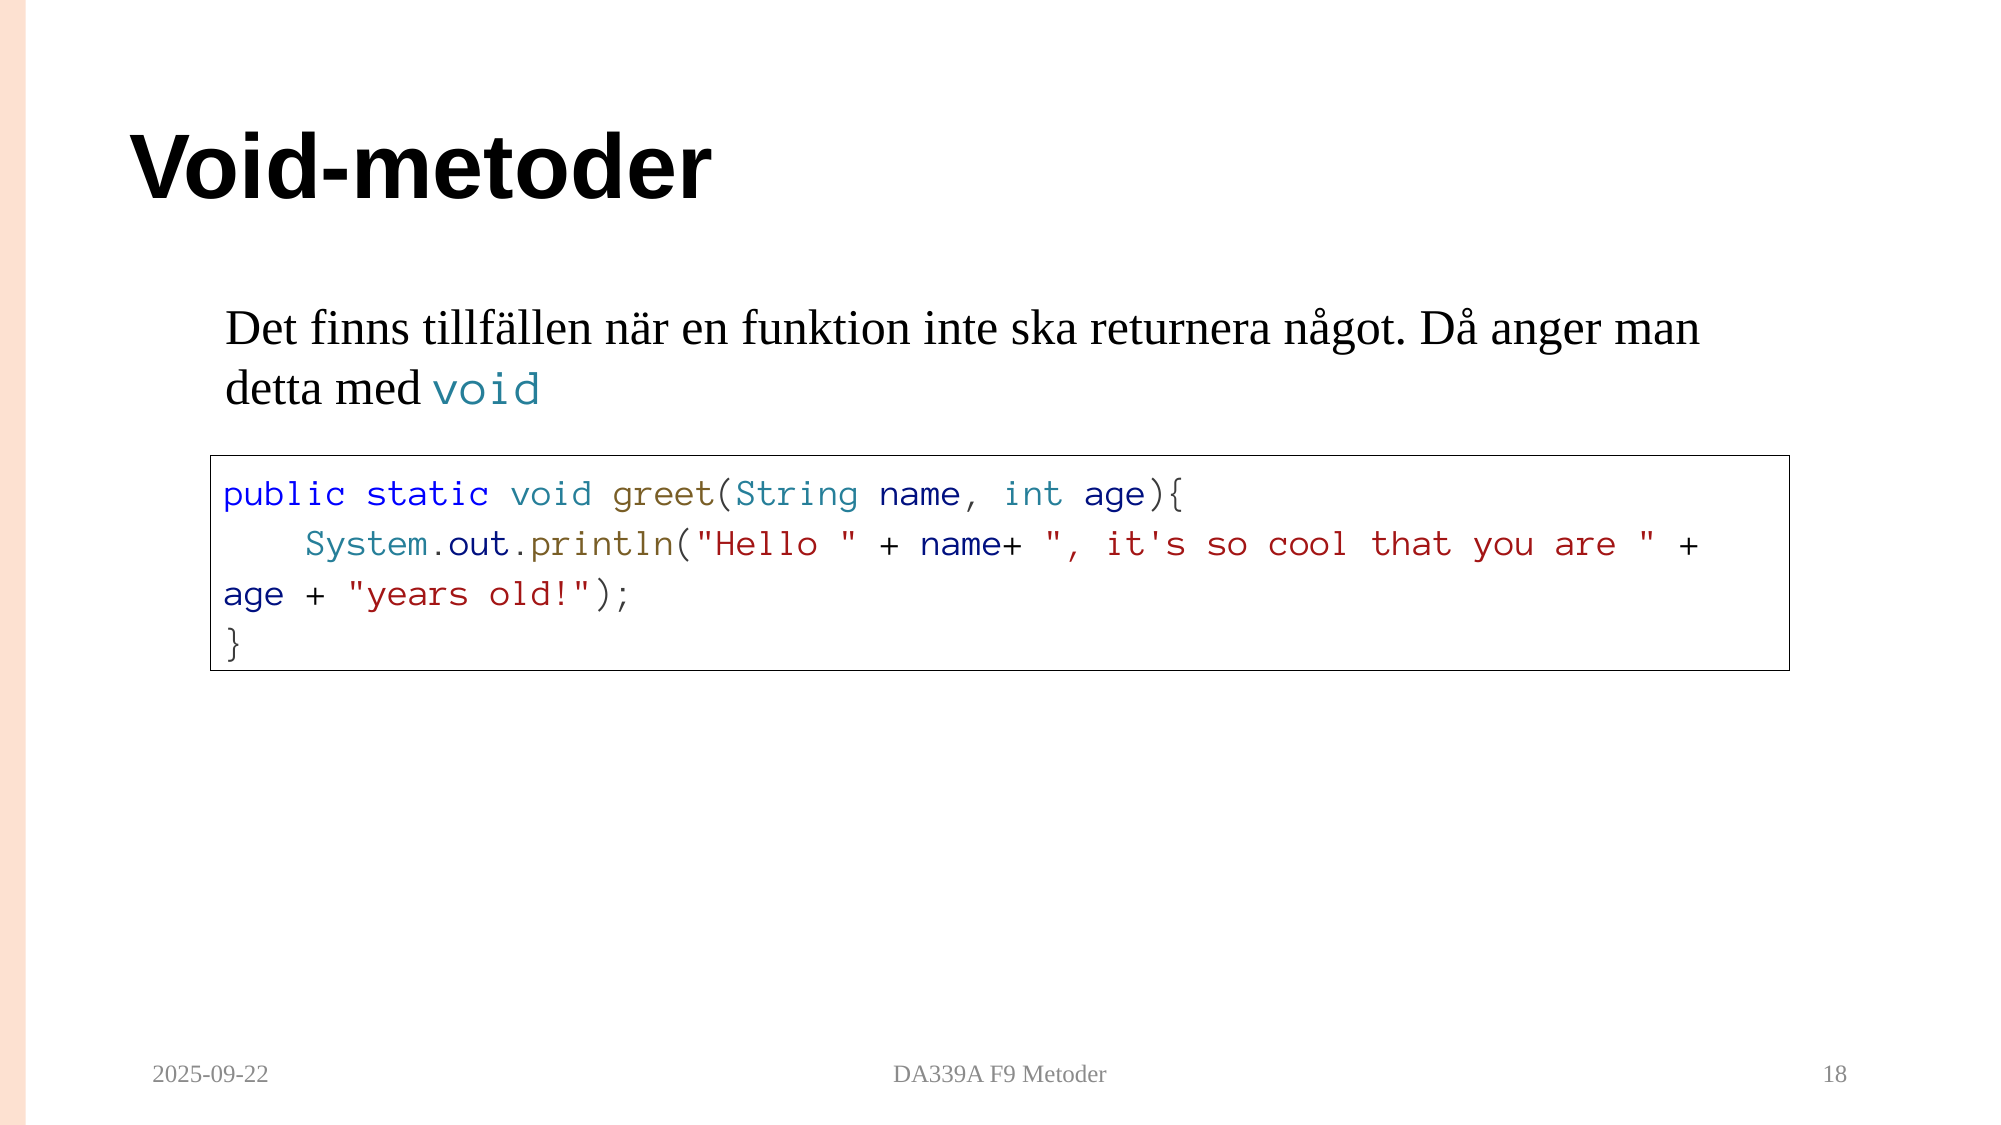

# Void-metoder
Det finns tillfällen när en funktion inte ska returnera något. Då anger man detta med void
public static void greet(String name, int age){
    System.out.println("Hello " + name+ ", it's so cool that you are " + age + "years old!");
}
2025-09-22
DA339A F9 Metoder
18